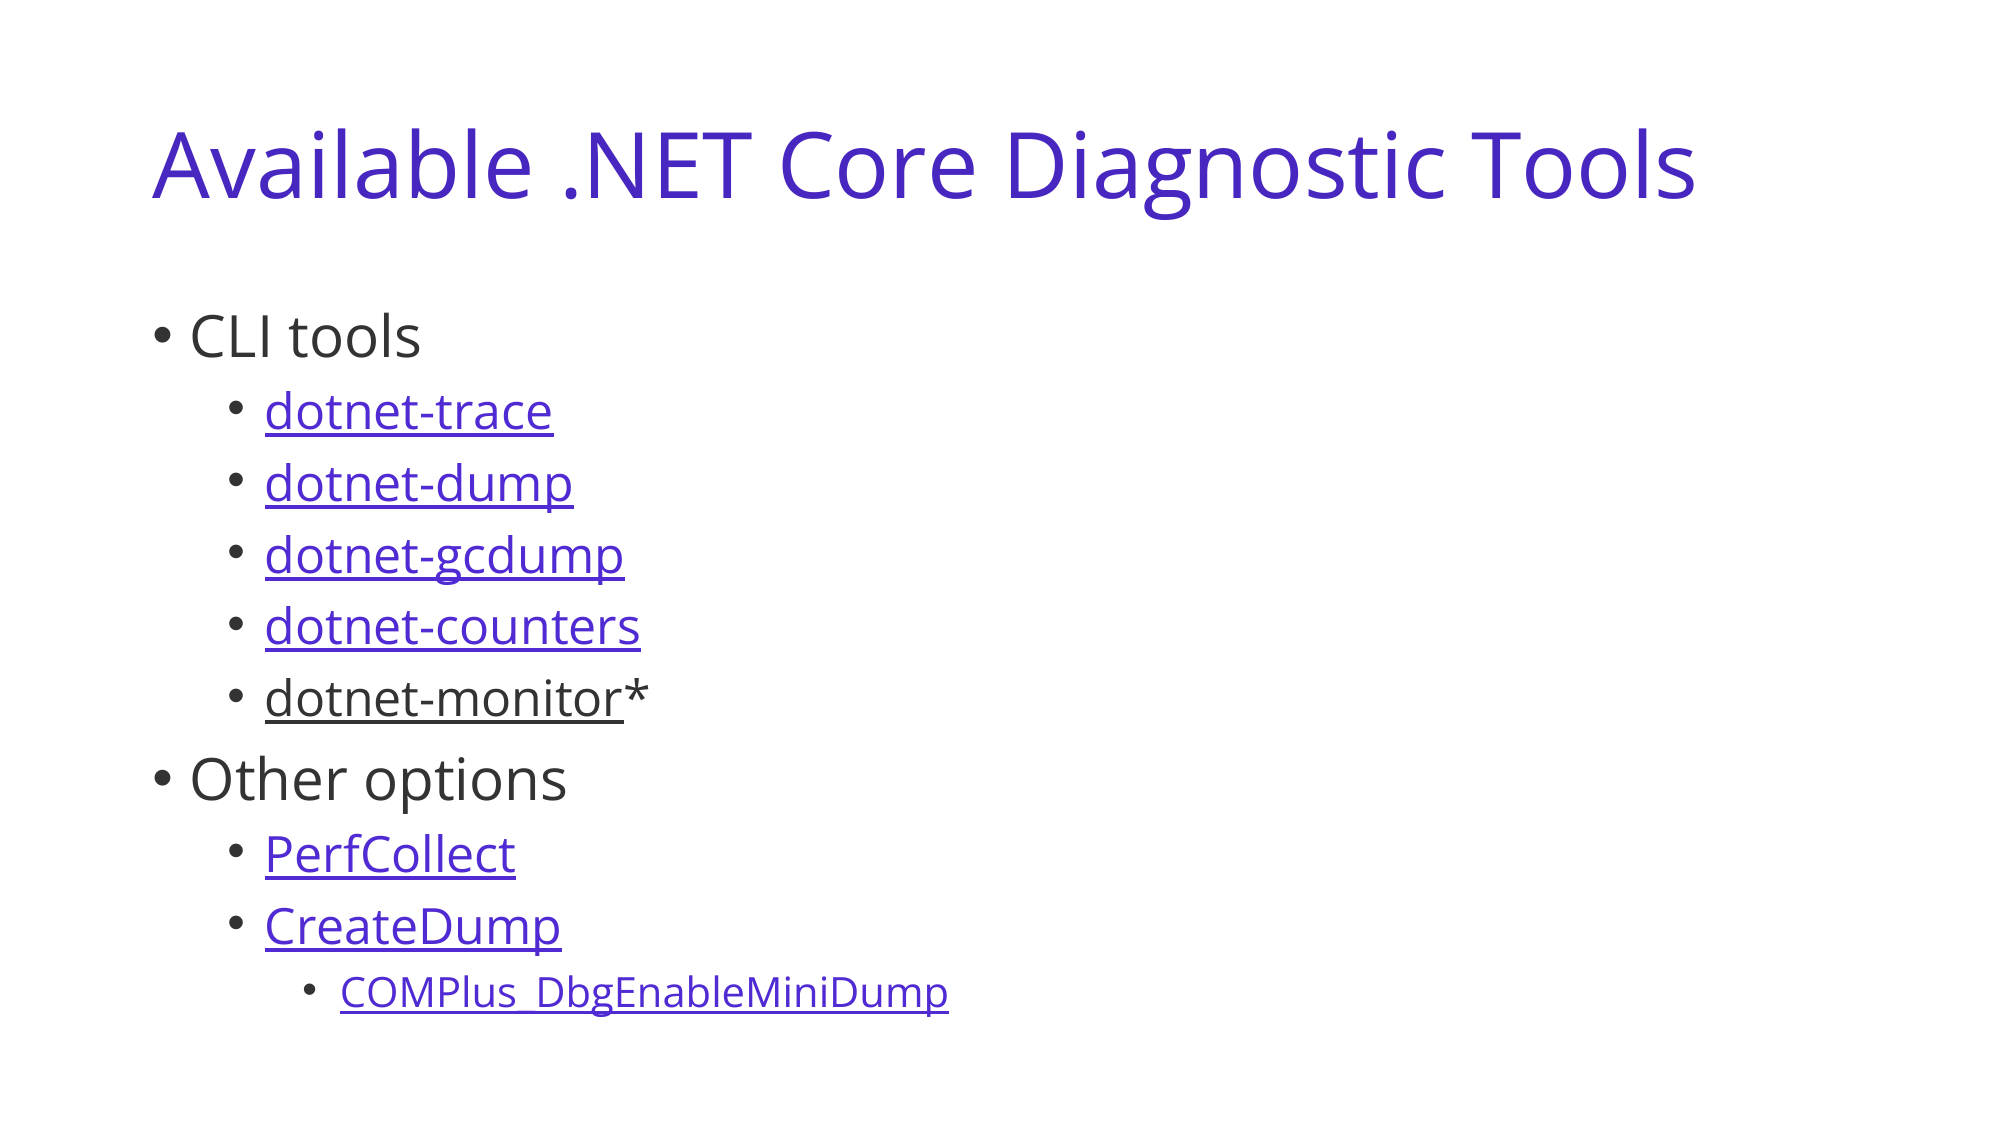

# Available .NET Core Diagnostic Tools
CLI tools
dotnet-trace
dotnet-dump
dotnet-gcdump
dotnet-counters
dotnet-monitor*
Other options
PerfCollect
CreateDump
COMPlus_DbgEnableMiniDump